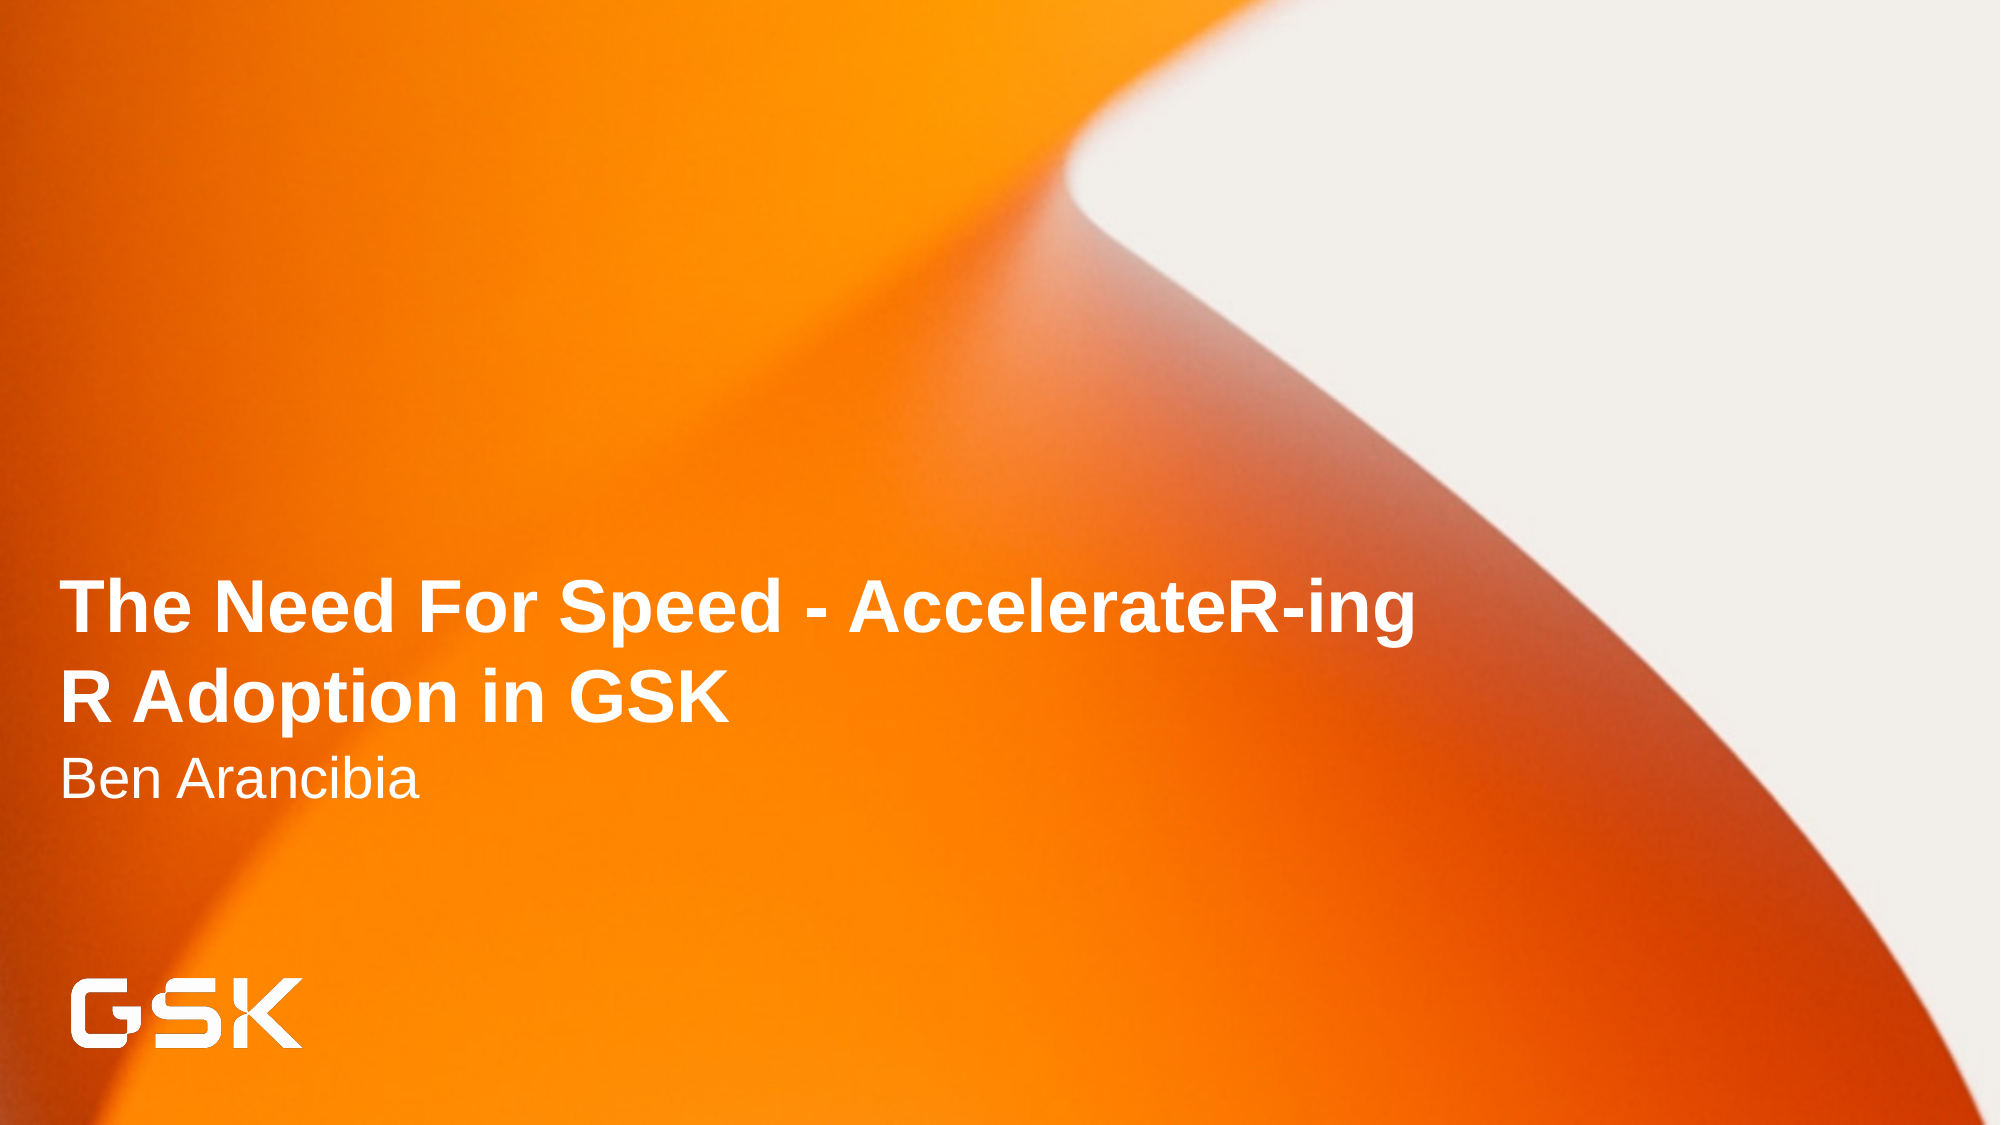

# The Need For Speed - AccelerateR-ing R Adoption in GSK
Ben Arancibia